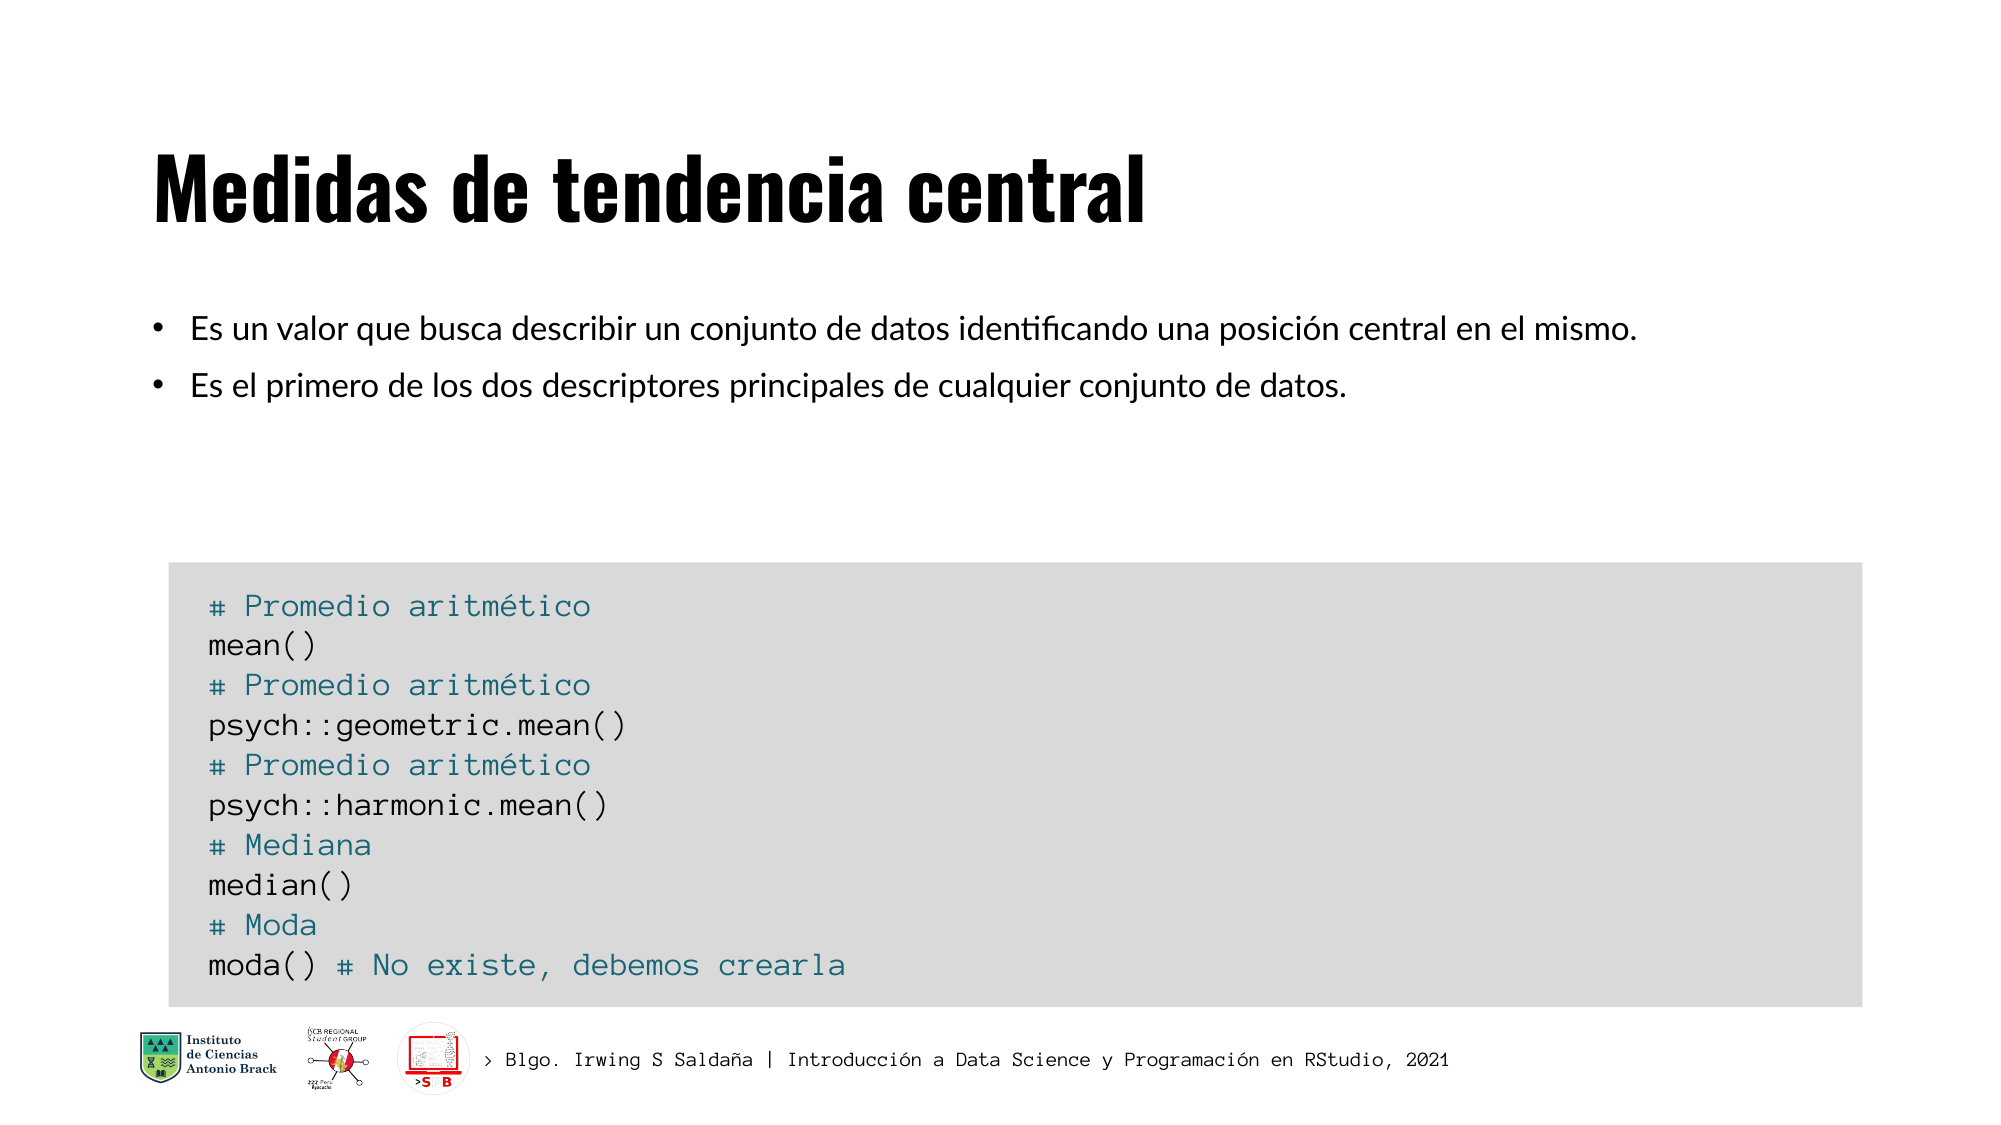

# Medidas de tendencia central
Es un valor que busca describir un conjunto de datos identificando una posición central en el mismo.
Es el primero de los dos descriptores principales de cualquier conjunto de datos.

# Promedio aritmético
mean()
# Promedio aritmético
psych::geometric.mean()
# Promedio aritmético
psych::harmonic.mean()
# Mediana
median()
# Moda
moda() # No existe, debemos crearla